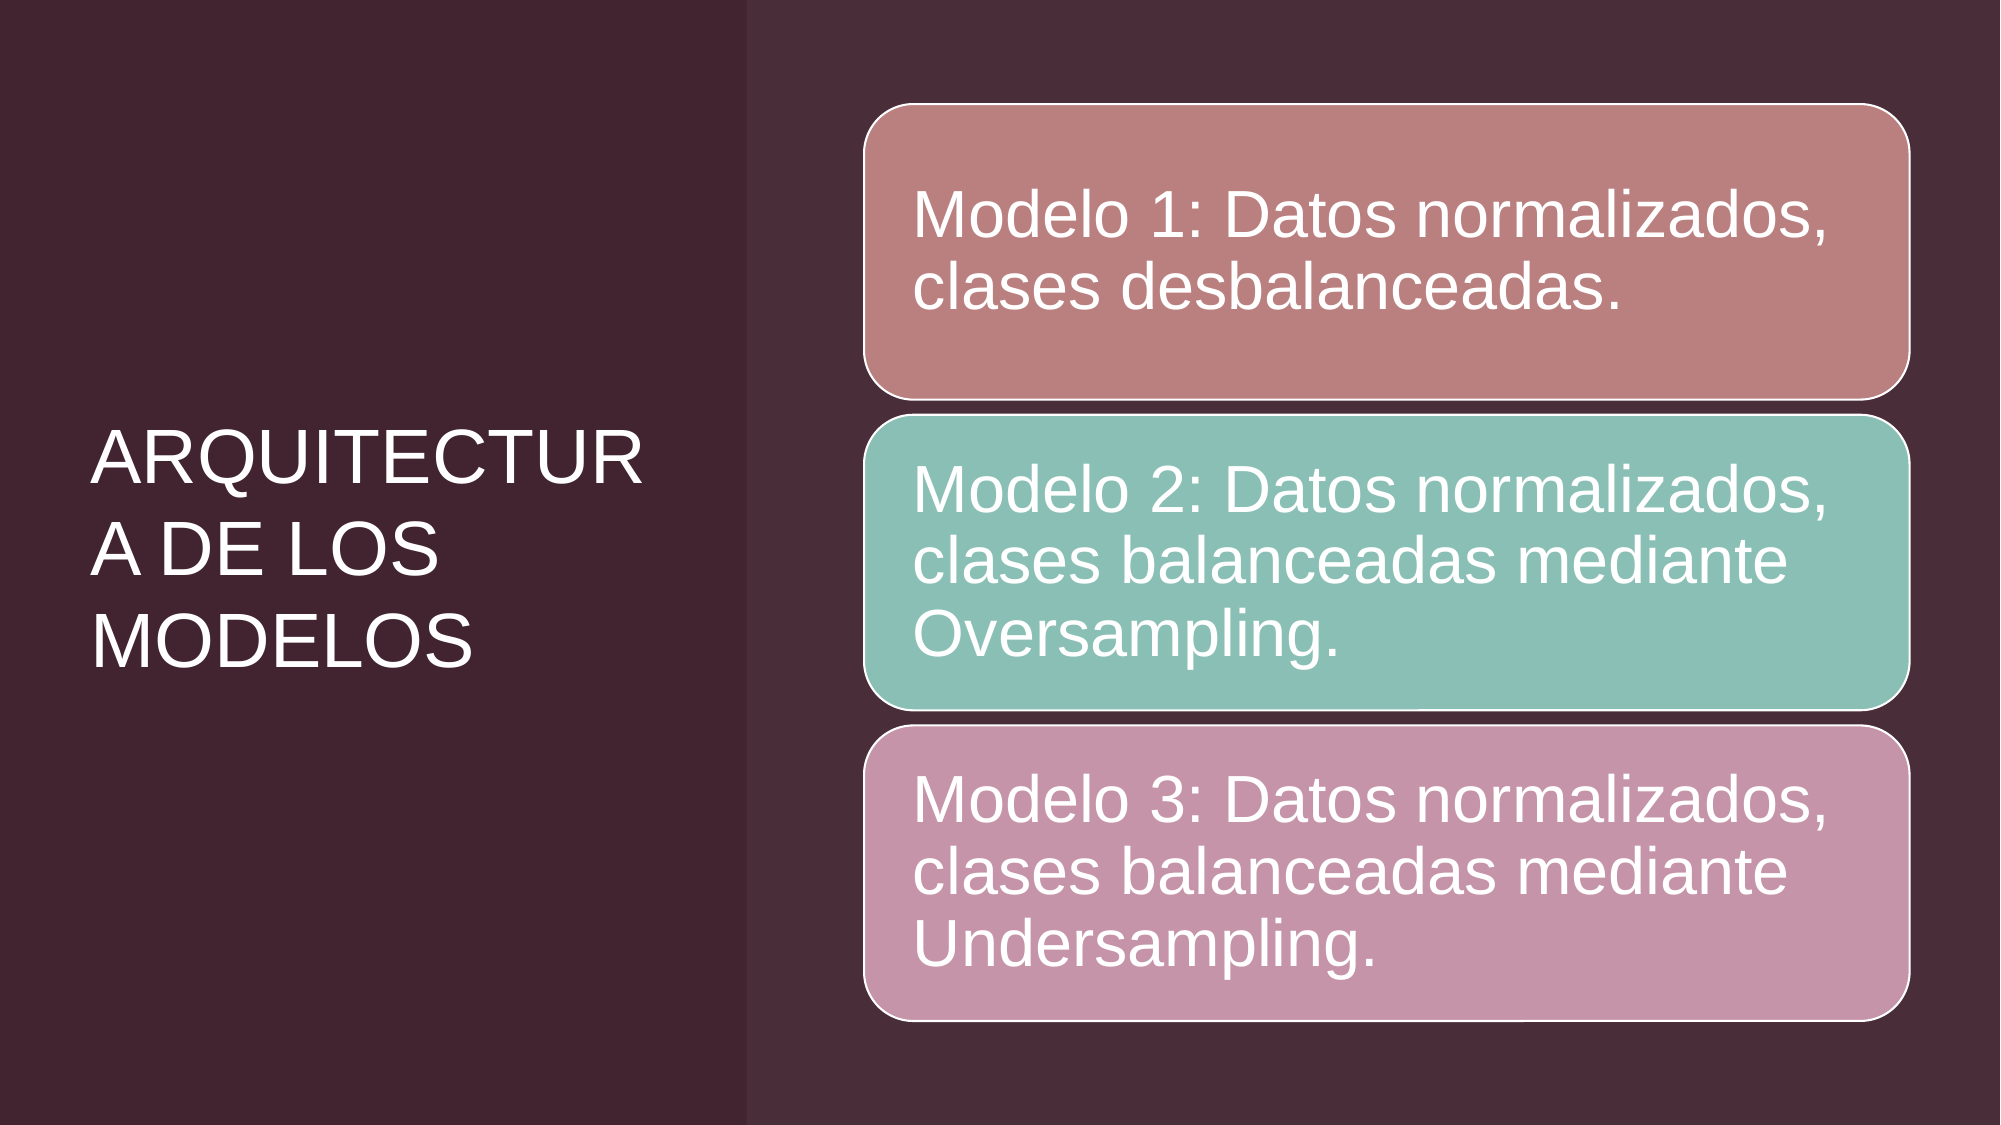

# ARQUITECTURA DE LOS MODELOS
Modelo 1: Datos normalizados, clases desbalanceadas.
Modelo 2: Datos normalizados, clases balanceadas mediante Oversampling.
Modelo 3: Datos normalizados, clases balanceadas mediante Undersampling.